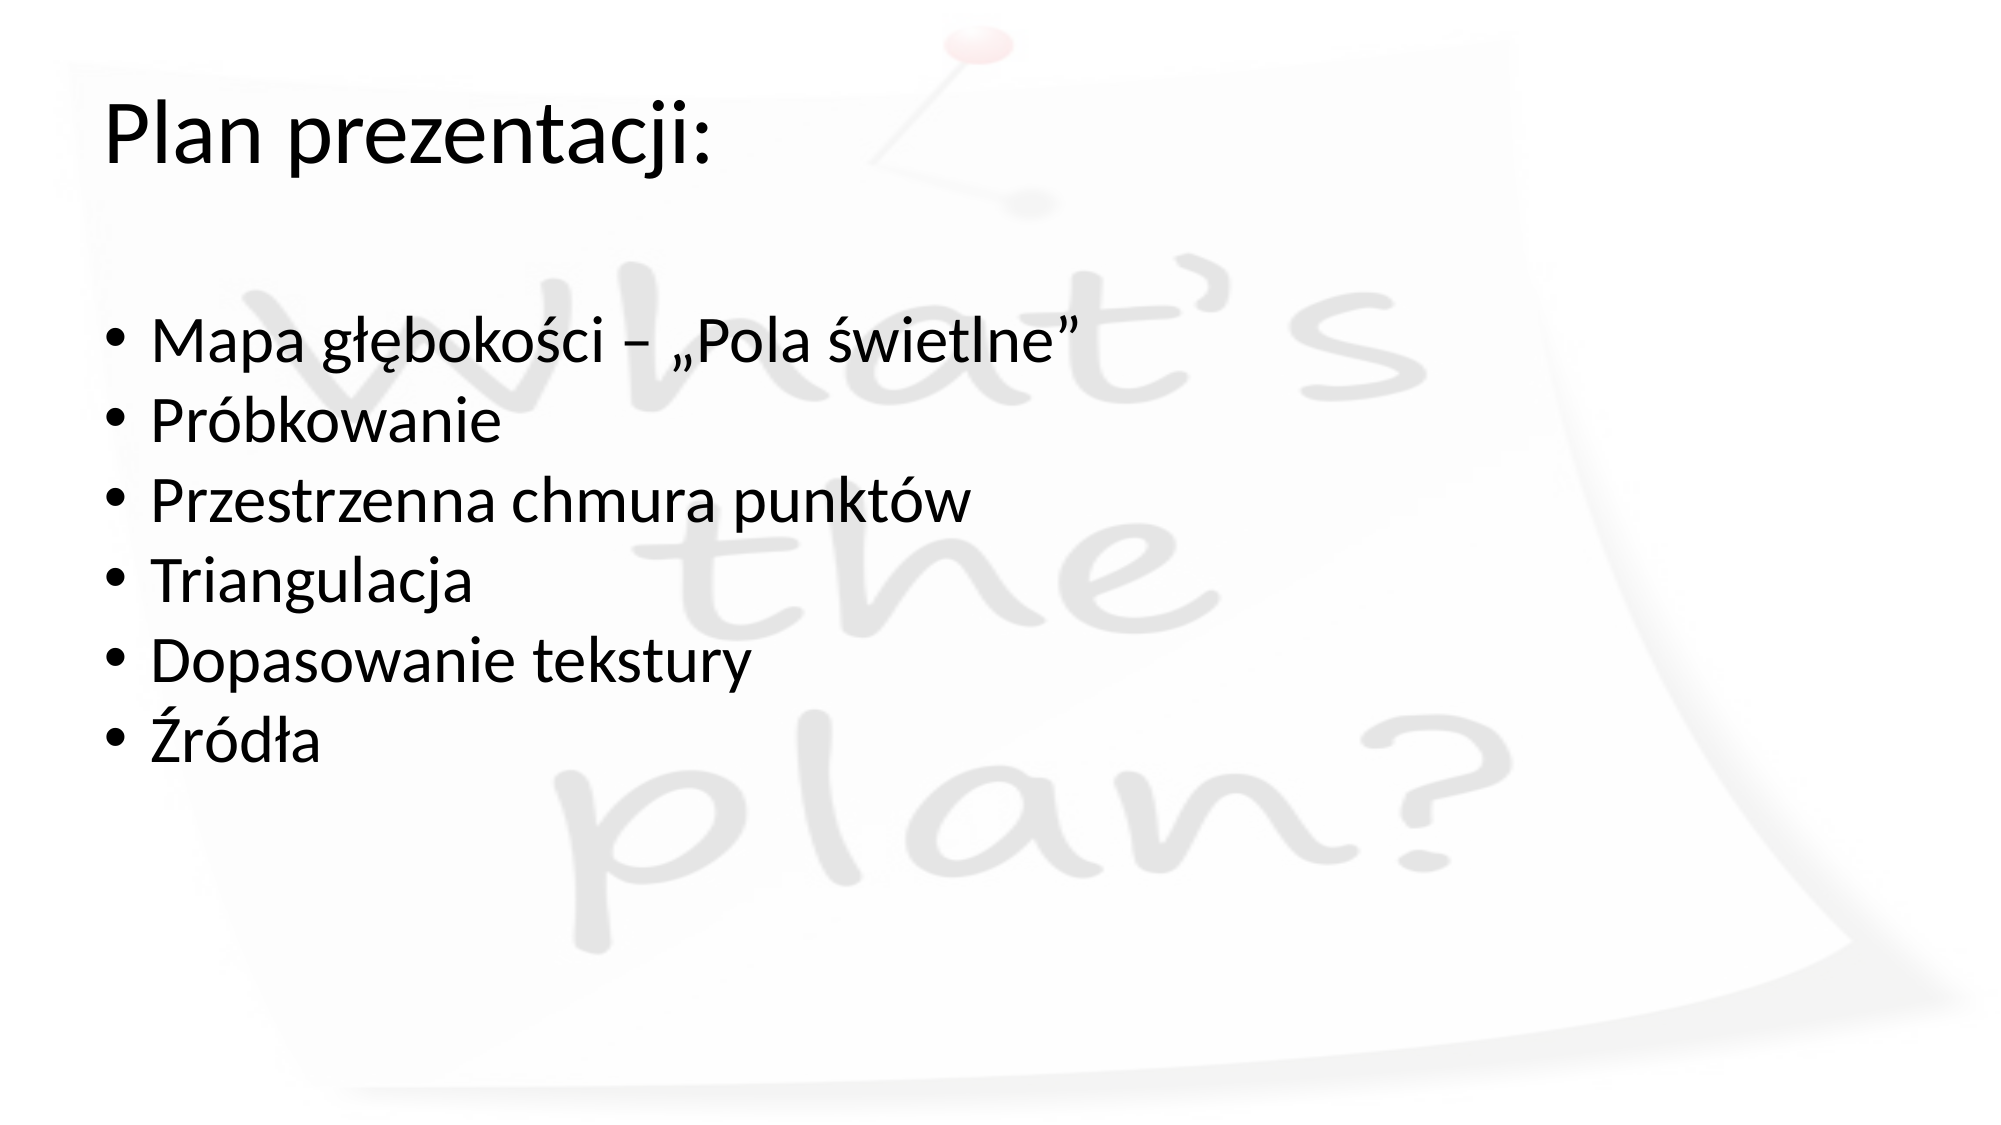

# Plan prezentacji:
Mapa głębokości – „Pola świetlne”
Próbkowanie
Przestrzenna chmura punktów
Triangulacja
Dopasowanie tekstury
Źródła